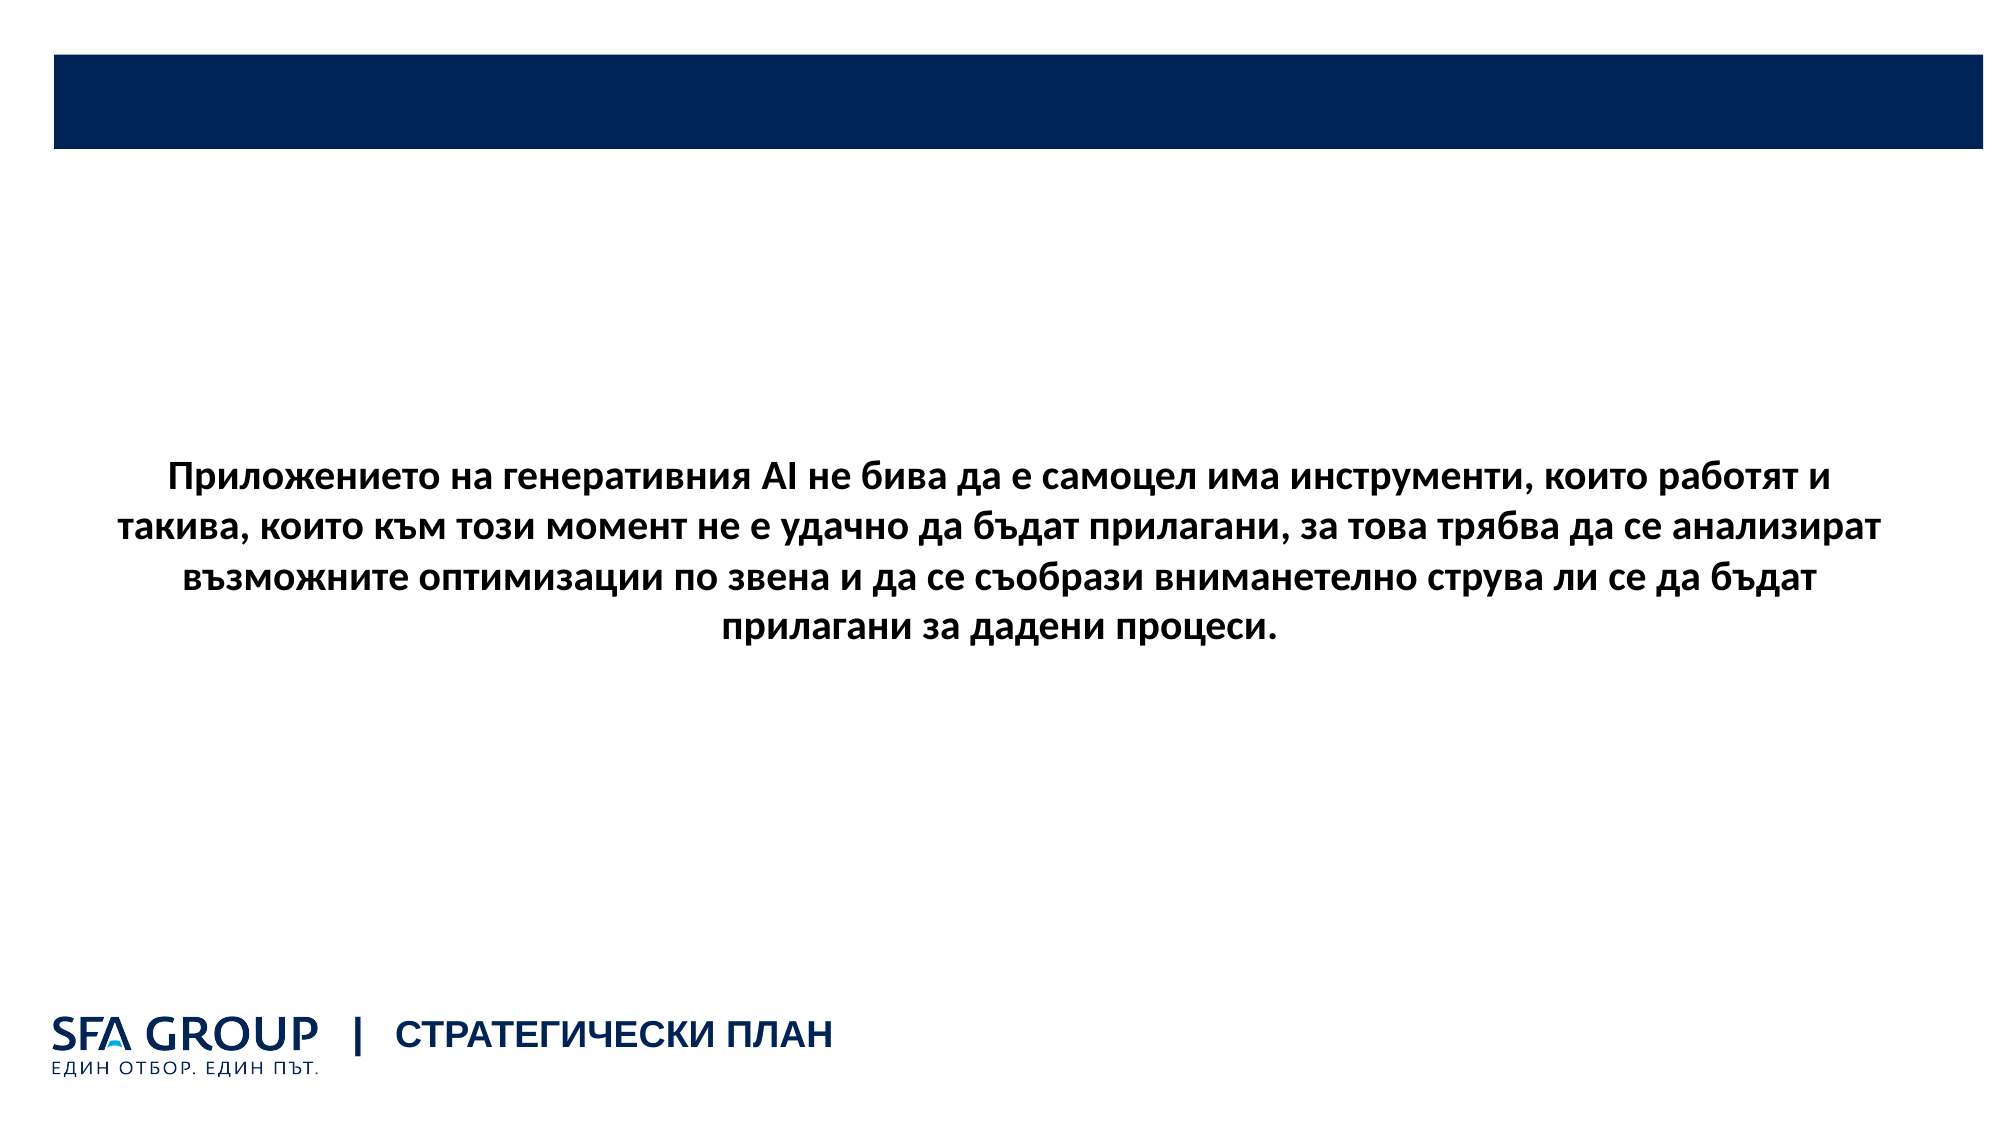

Приложението на генеративния AI не бива да е самоцел има инструменти, които работят и такива, които към този момент не е удачно да бъдат прилагани, за това трябва да се анализират възможните оптимизации по звена и да се съобрази вниманетелно струва ли се да бъдат прилагани за дадени процеси.